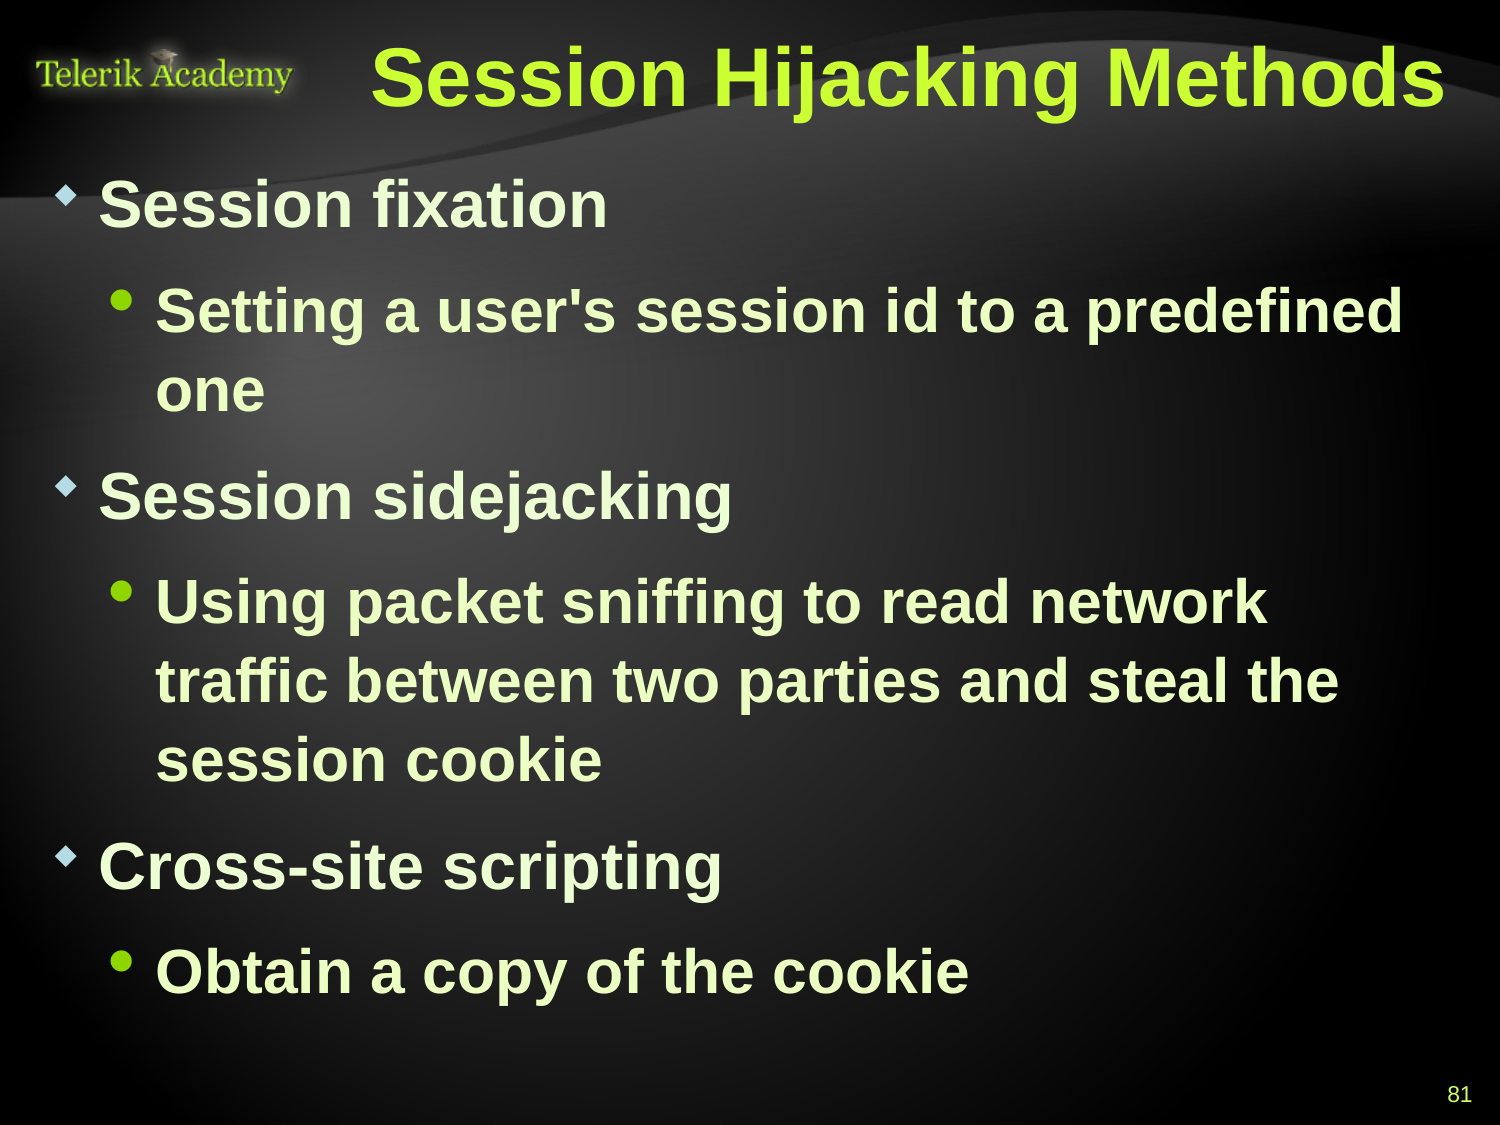

# Session Hijacking Methods
Session fixation
Setting a user's session id to a predefined one
Session sidejacking
Using packet sniffing to read network traffic between two parties and steal the session cookie
Cross-site scripting
Obtain a copy of the cookie
81